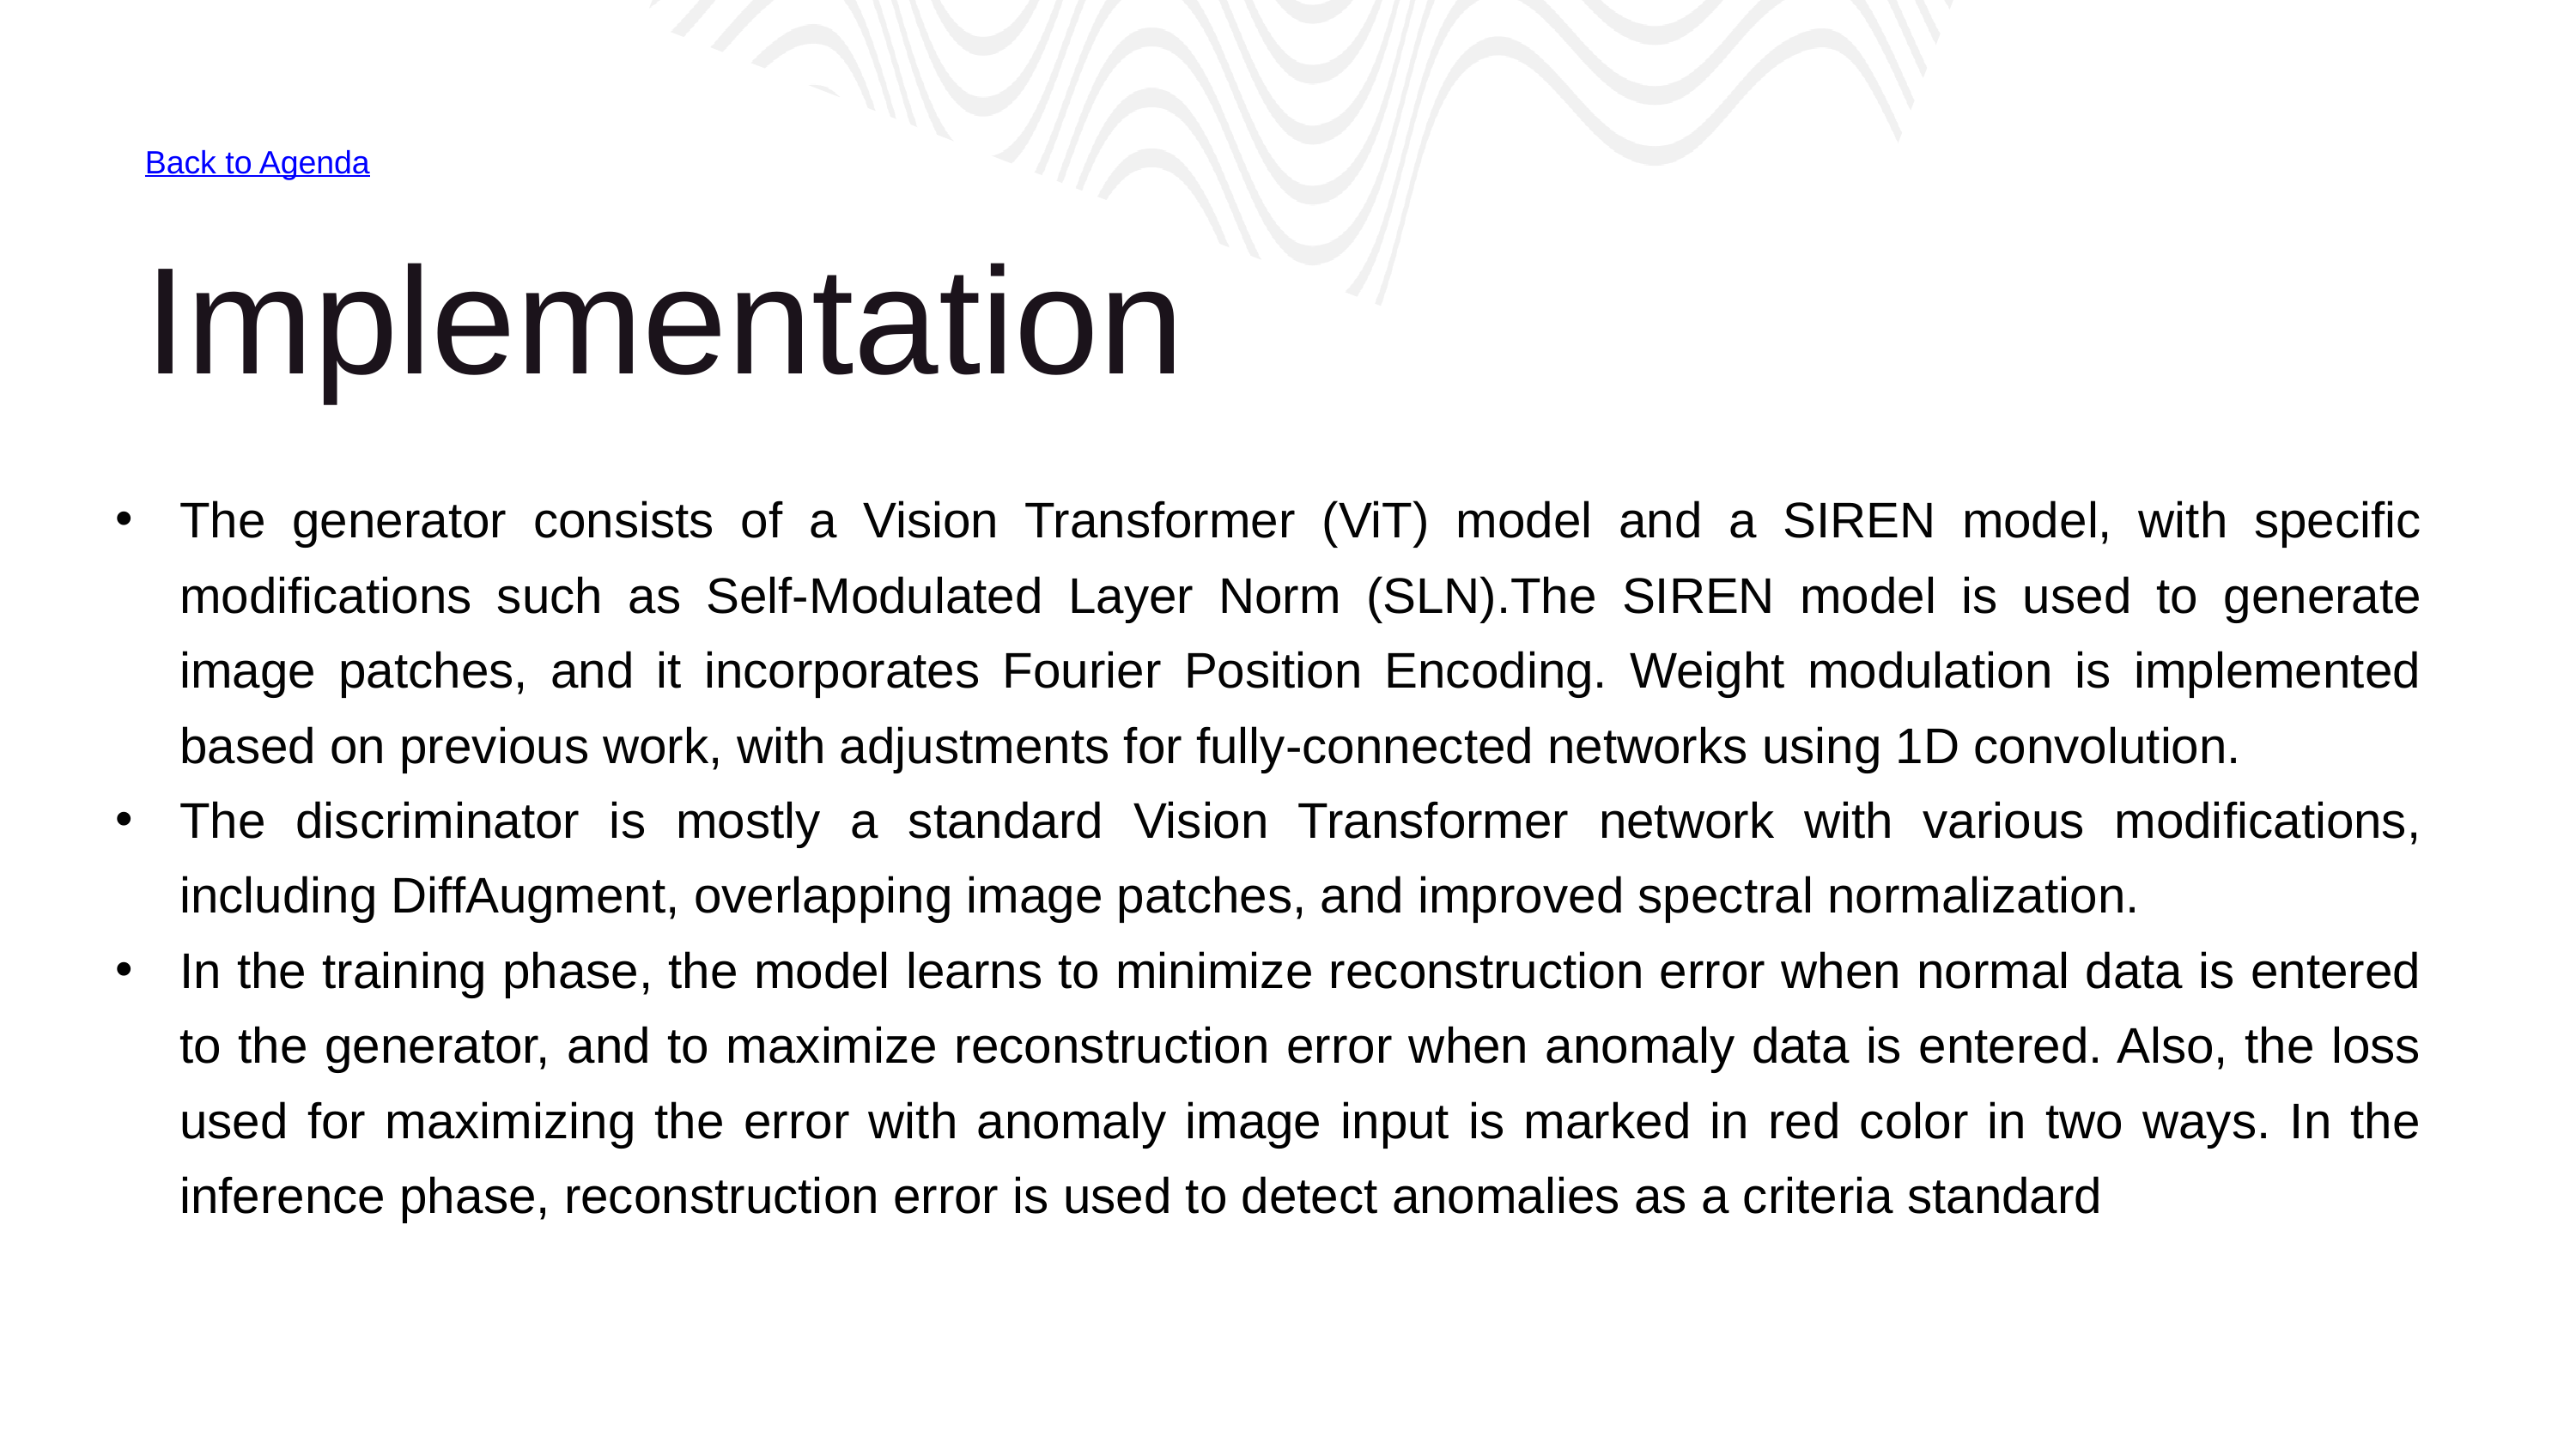

Back to Agenda
Implementation
The generator consists of a Vision Transformer (ViT) model and a SIREN model, with specific modifications such as Self-Modulated Layer Norm (SLN).The SIREN model is used to generate image patches, and it incorporates Fourier Position Encoding. Weight modulation is implemented based on previous work, with adjustments for fully-connected networks using 1D convolution.
The discriminator is mostly a standard Vision Transformer network with various modifications, including DiffAugment, overlapping image patches, and improved spectral normalization.
In the training phase, the model learns to minimize reconstruction error when normal data is entered to the generator, and to maximize reconstruction error when anomaly data is entered. Also, the loss used for maximizing the error with anomaly image input is marked in red color in two ways. In the inference phase, reconstruction error is used to detect anomalies as a criteria standard